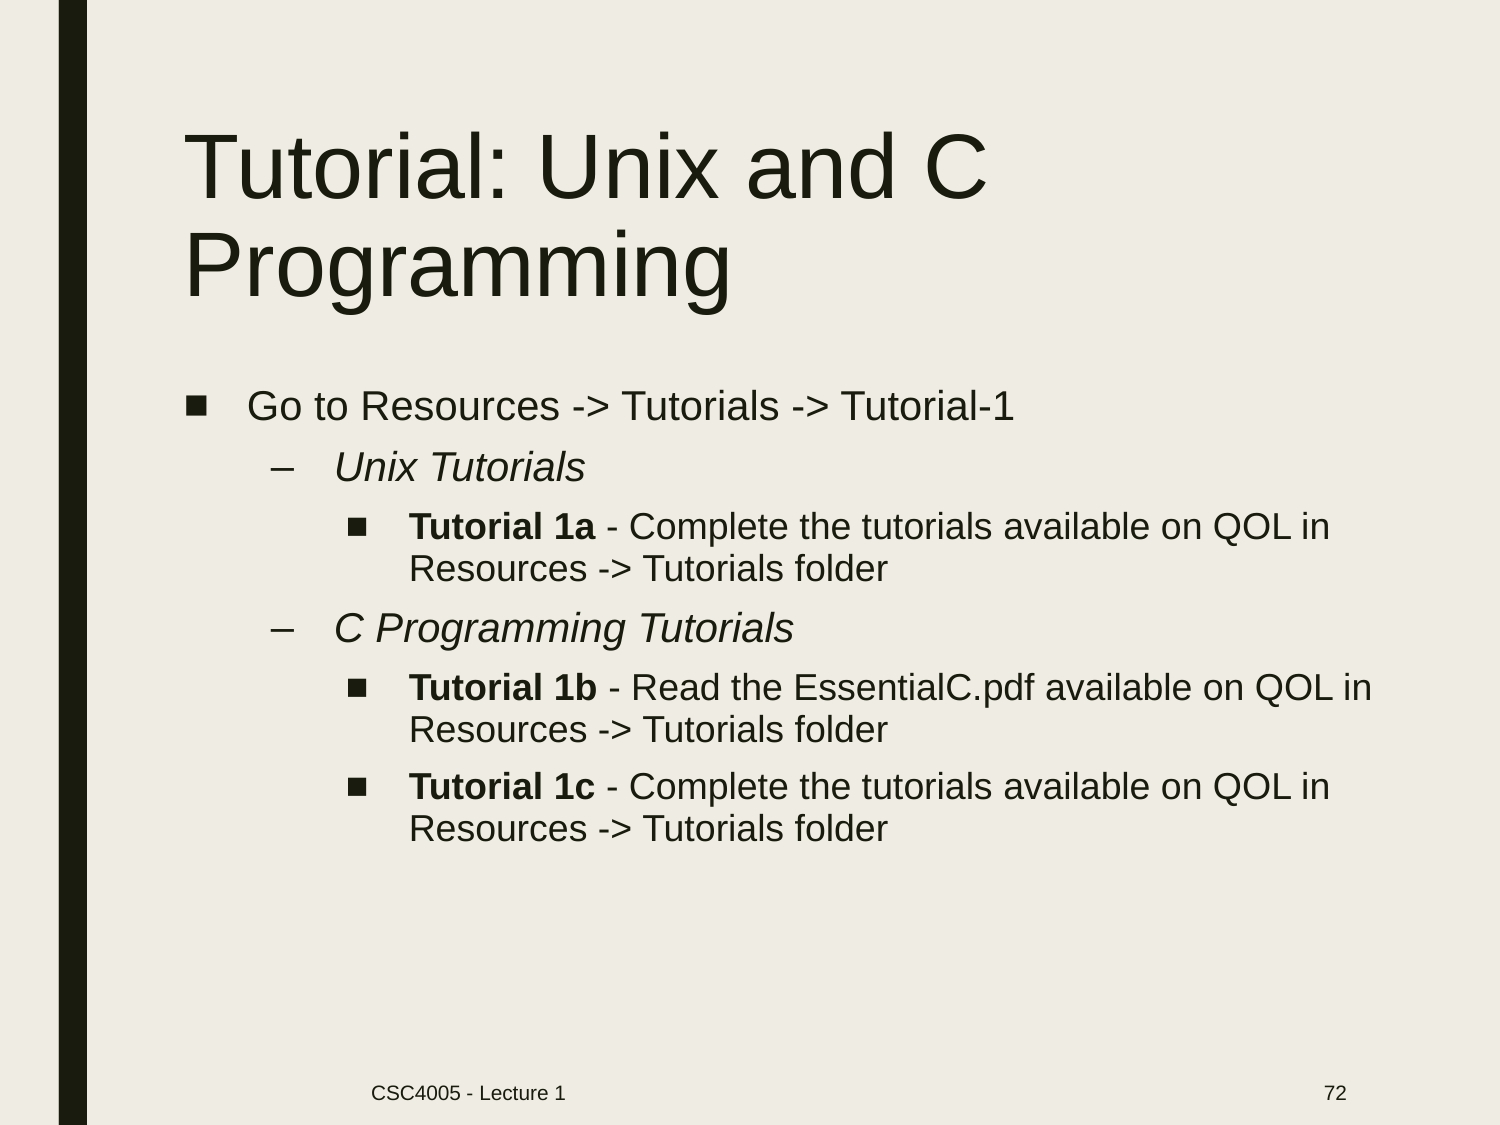

# Tutorial: Unix and C Programming
Go to Resources -> Tutorials -> Tutorial-1
Unix Tutorials
Tutorial 1a - Complete the tutorials available on QOL in Resources -> Tutorials folder
C Programming Tutorials
Tutorial 1b - Read the EssentialC.pdf available on QOL in Resources -> Tutorials folder
Tutorial 1c - Complete the tutorials available on QOL in Resources -> Tutorials folder

CSC4005 - Lecture 1
72